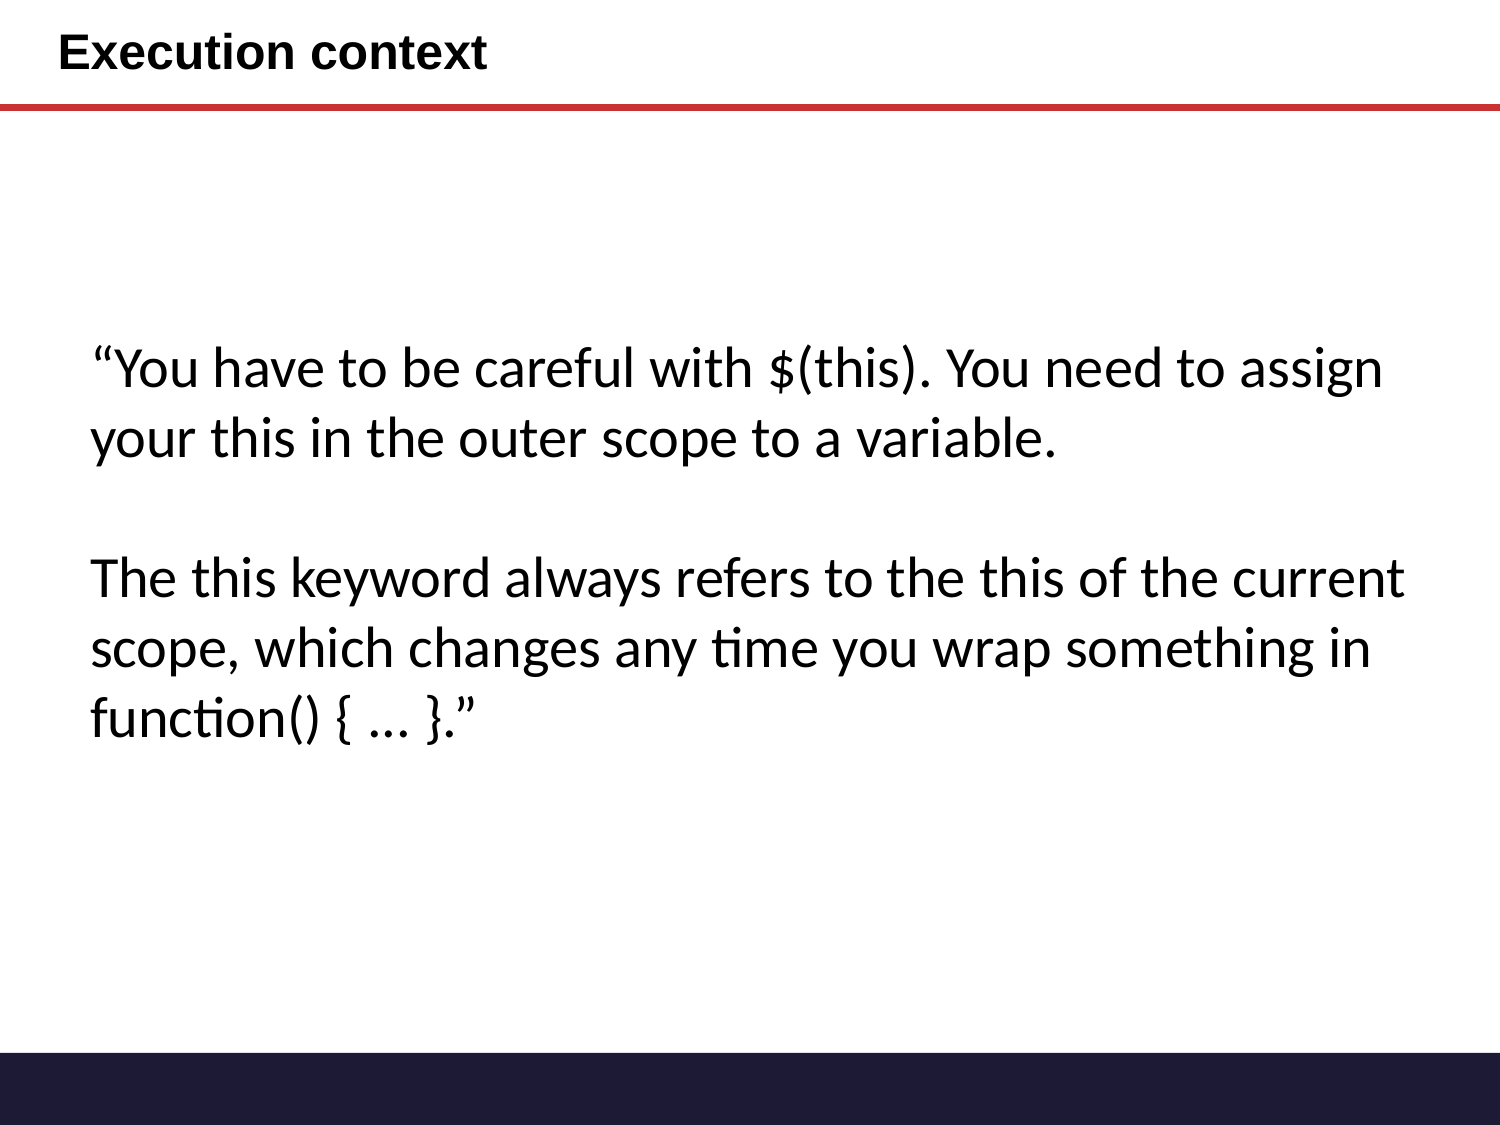

# Execution context
“You have to be careful with $(this). You need to assign your this in the outer scope to a variable.

The this keyword always refers to the this of the current scope, which changes any time you wrap something in function() { ... }.”